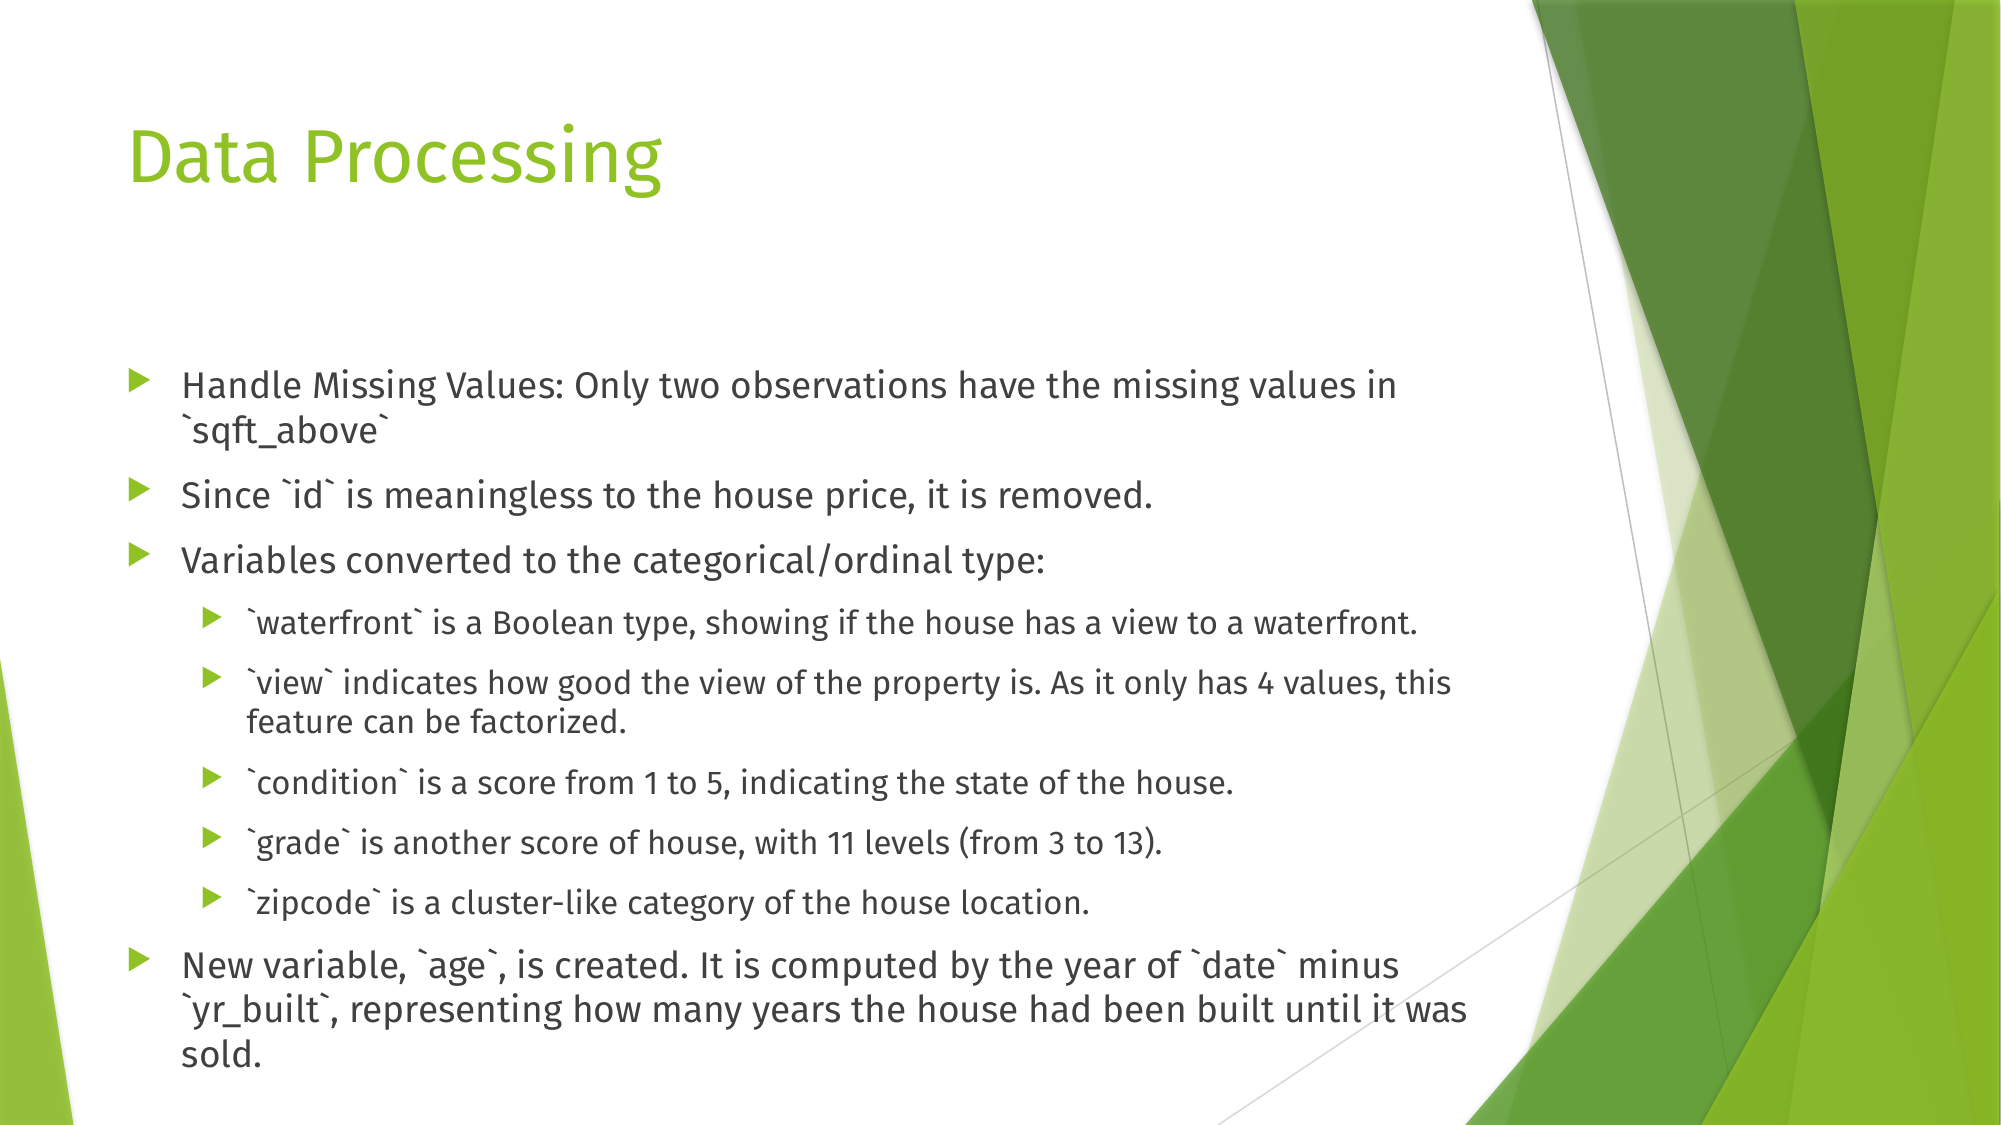

# Data Processing
Handle Missing Values: Only two observations have the missing values in `sqft_above`
Since `id` is meaningless to the house price, it is removed.
Variables converted to the categorical/ordinal type:
`waterfront` is a Boolean type, showing if the house has a view to a waterfront.
`view` indicates how good the view of the property is. As it only has 4 values, this feature can be factorized.
`condition` is a score from 1 to 5, indicating the state of the house.
`grade` is another score of house, with 11 levels (from 3 to 13).
`zipcode` is a cluster-like category of the house location.
New variable, `age`, is created. It is computed by the year of `date` minus `yr_built`, representing how many years the house had been built until it was sold.